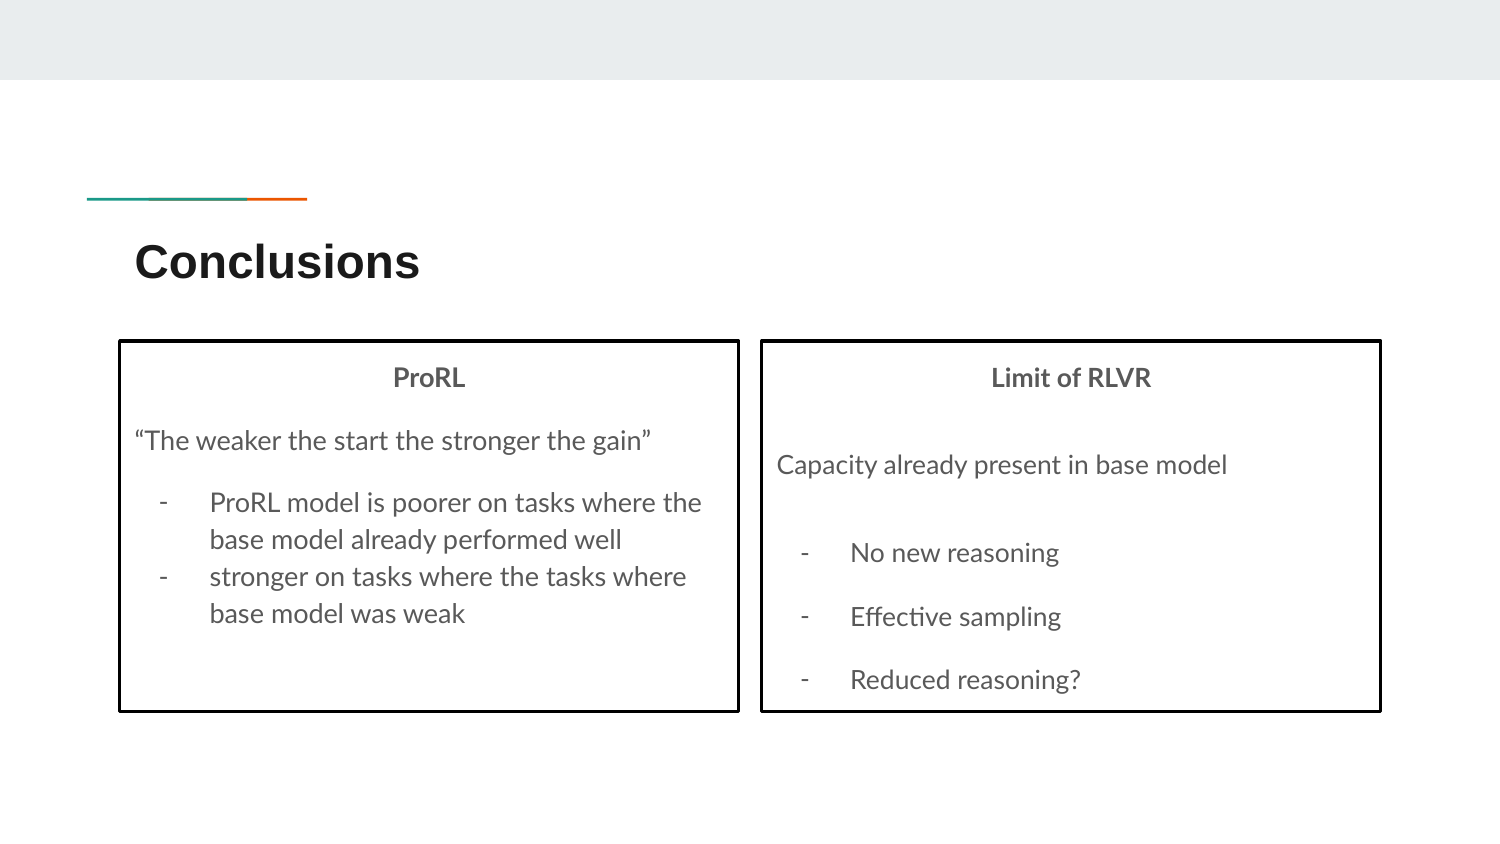

# Conclusions
ProRL
“The weaker the start the stronger the gain”
ProRL model is poorer on tasks where the base model already performed well
stronger on tasks where the tasks where base model was weak
Limit of RLVR
Capacity already present in base model
No new reasoning
Effective sampling
Reduced reasoning?